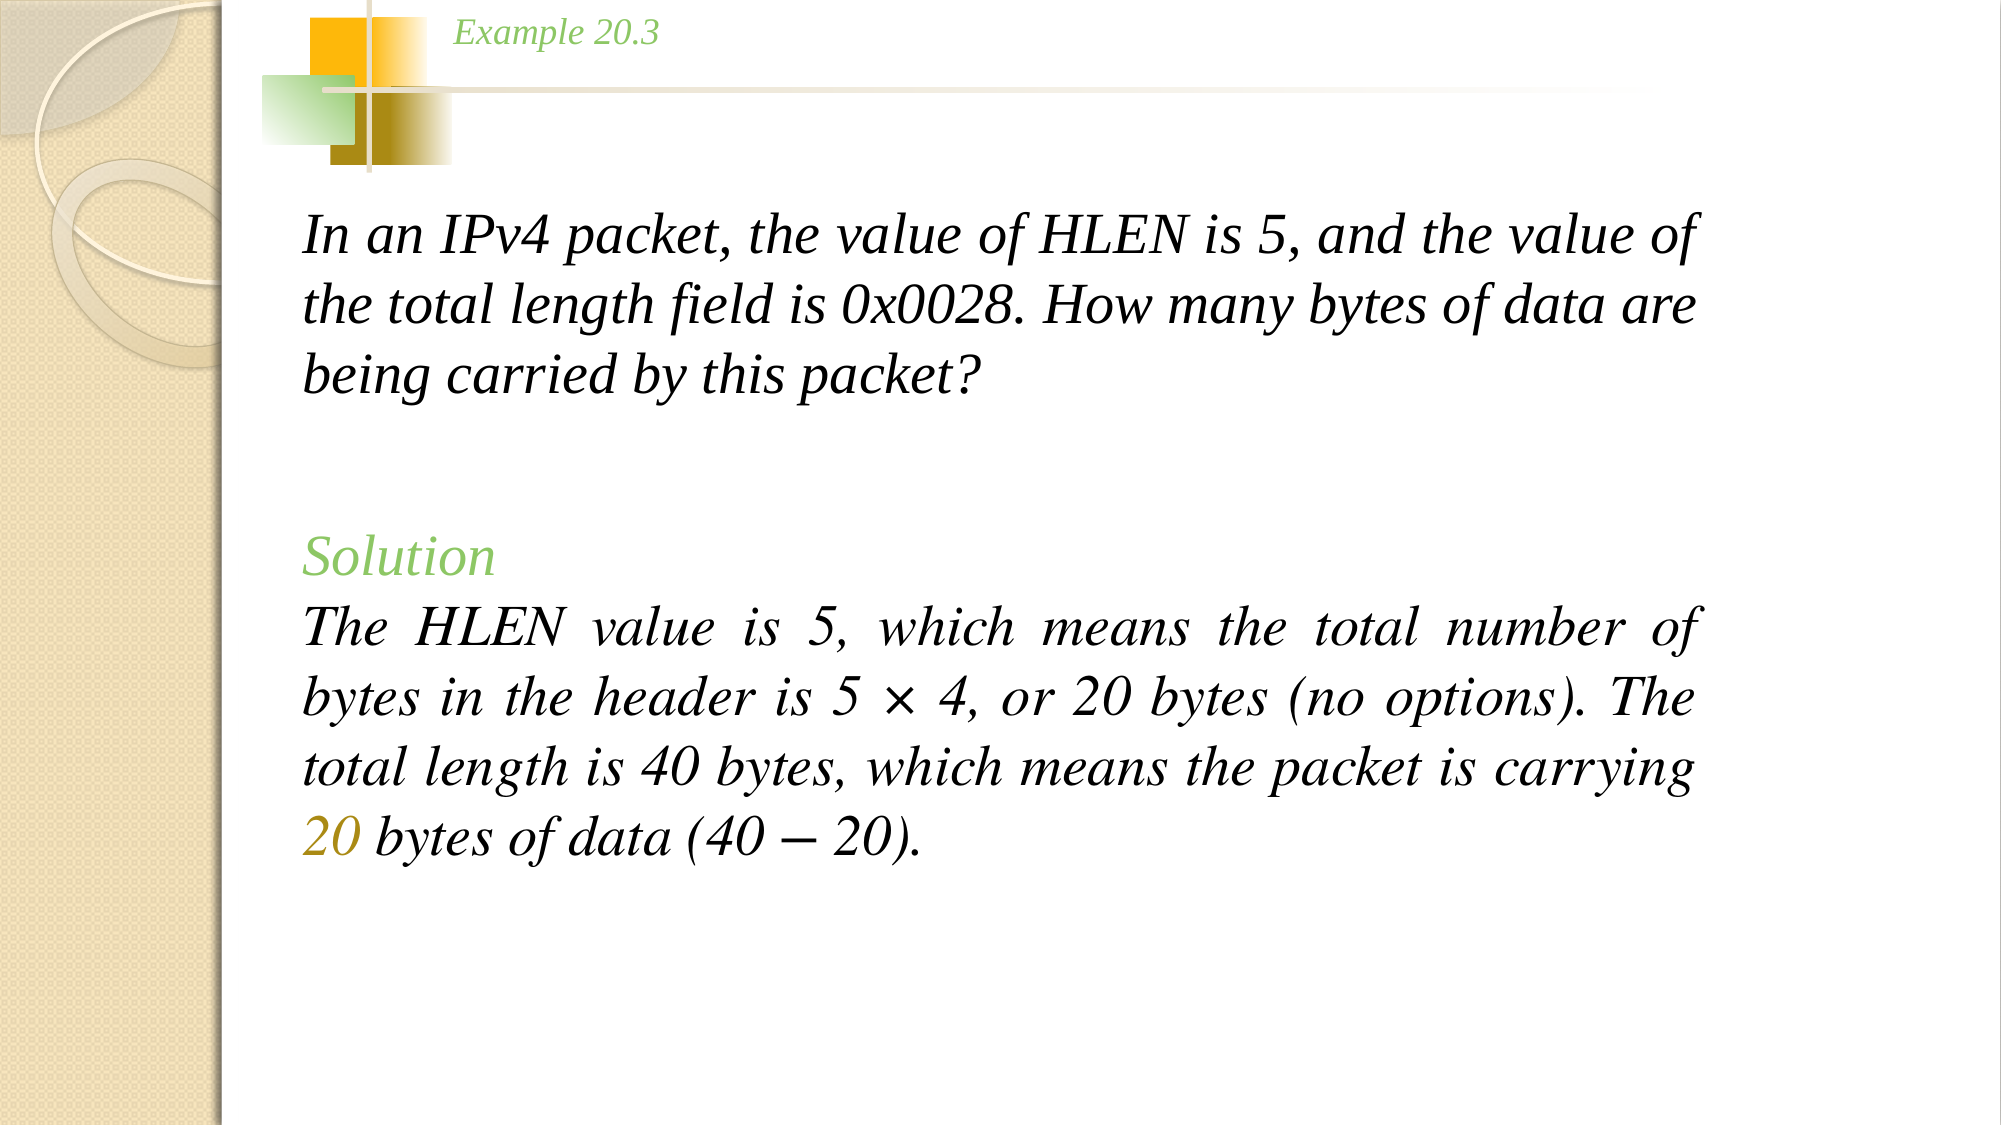

Example 20.3

In an IPv4 packet, the value of HLEN is 5, and the value of the total length field is 0x0028. How many bytes of data are being carried by this packet?
Solution
The HLEN value is 5, which means the total number of bytes in the header is 5 × 4, or 20 bytes (no options). The total length is 40 bytes, which means the packet is carrying 20 bytes of data (40 − 20).